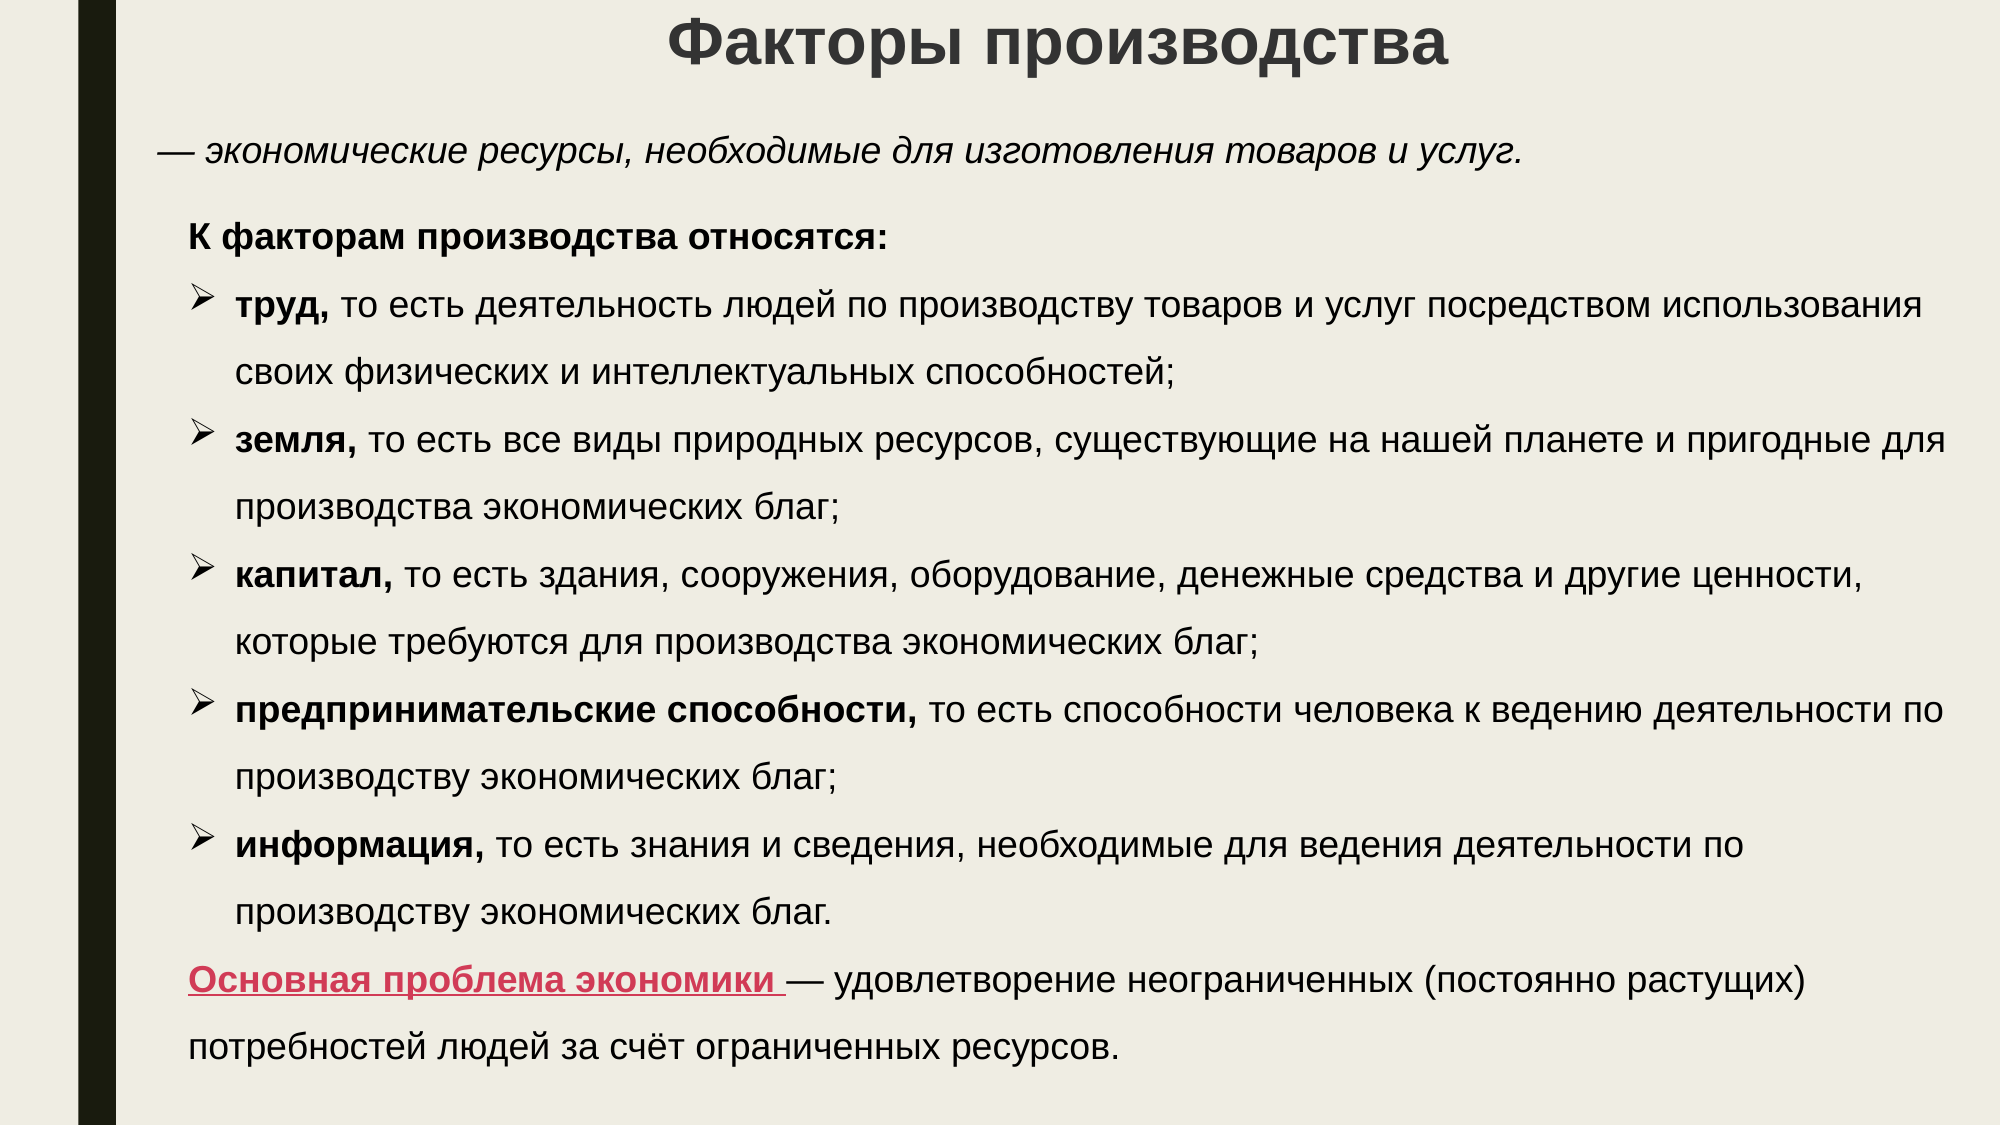

# Факторы производства
— экономические ресурсы, необходимые для изготовления товаров и услуг.
К факторам производства относятся:
труд, то есть деятельность людей по производству товаров и услуг посредством использования своих физических и интеллектуальных способностей;
земля, то есть все виды природных ресурсов, существующие на нашей планете и пригодные для производства экономических благ;
капитал, то есть здания, сооружения, оборудование, денежные средства и другие ценности, которые требуются для производства экономических благ;
предпринимательские способности, то есть способности человека к ведению деятельности по производству экономических благ;
информация, то есть знания и сведения, необходимые для ведения деятельности по производству экономических благ.
Основная проблема экономики — удовлетворение неограниченных (постоянно растущих) потребностей людей за счёт ограниченных ресурсов.